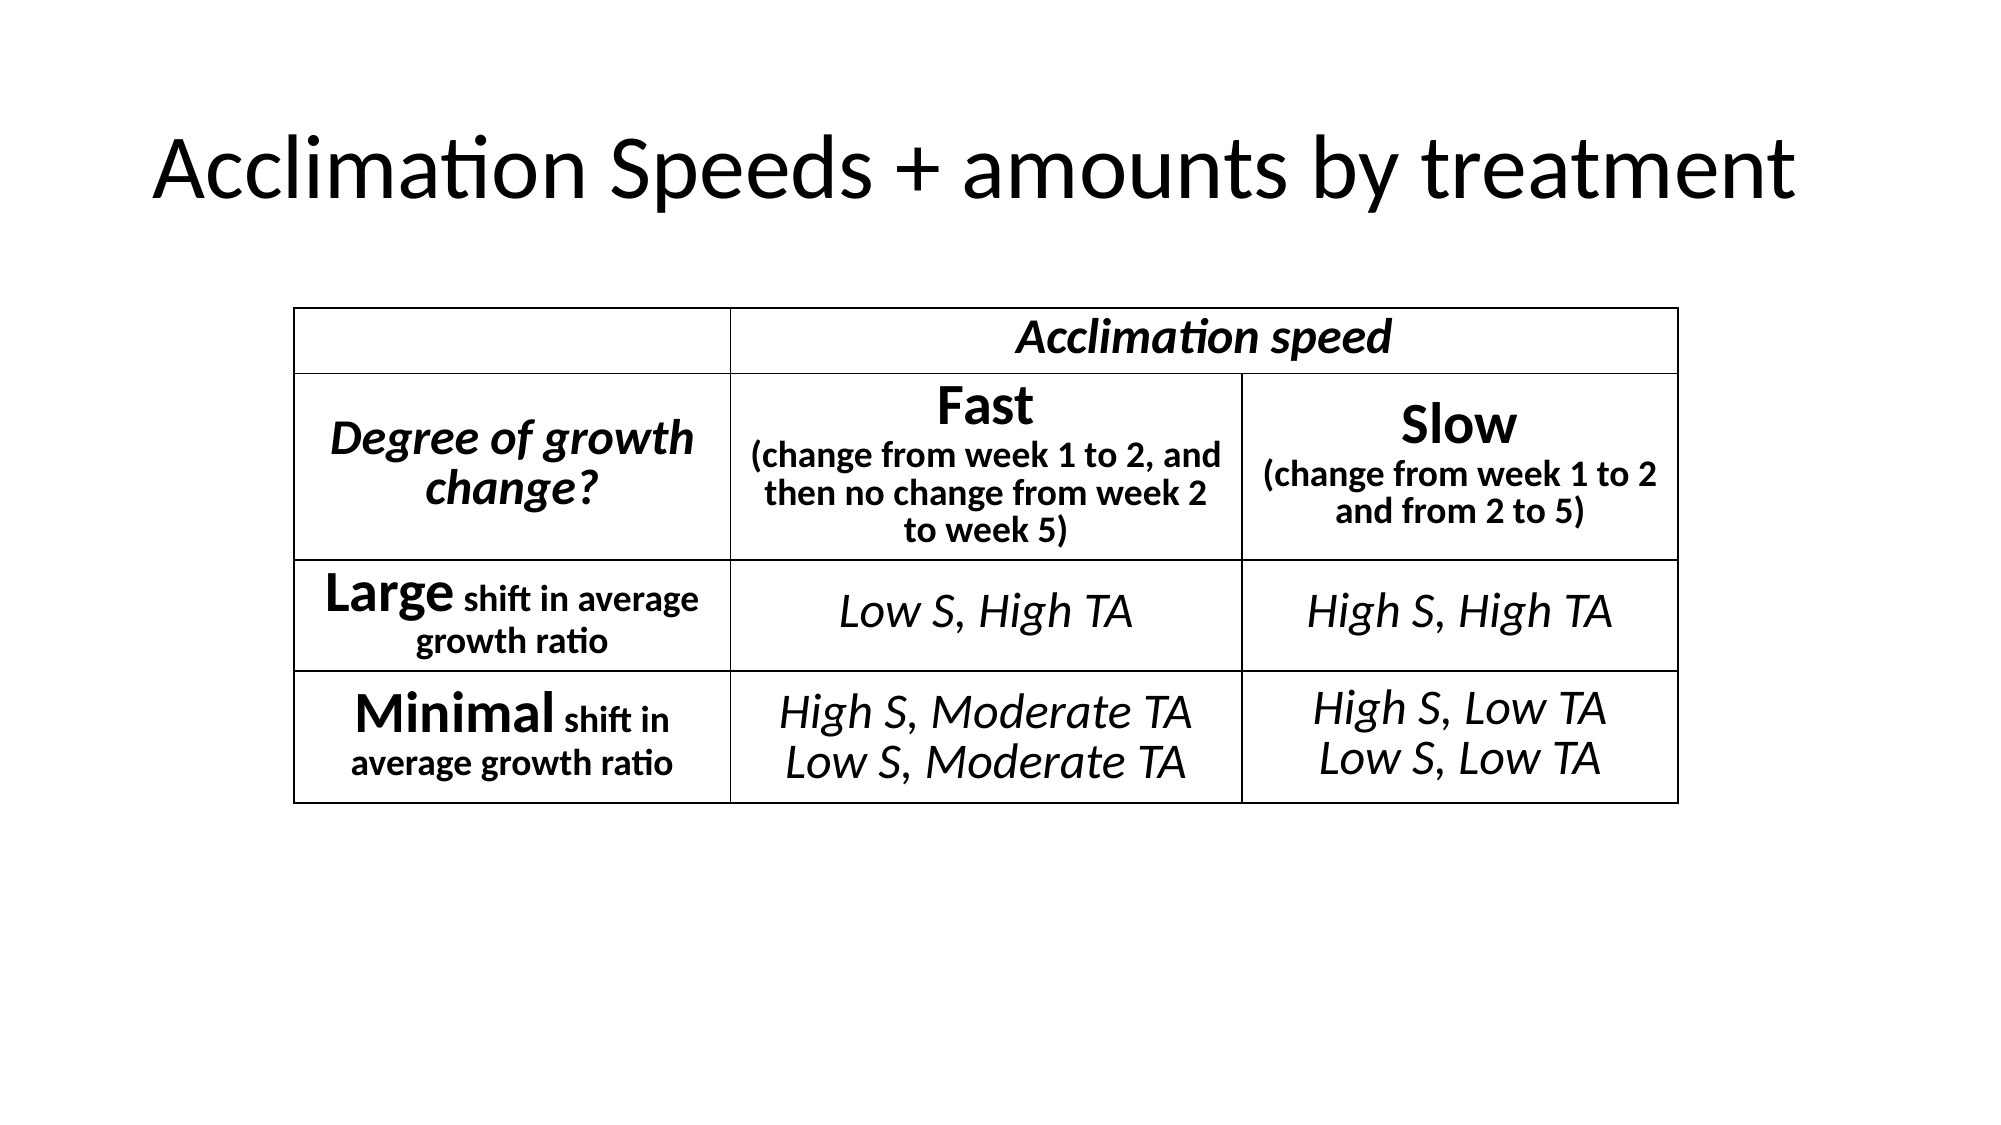

# Acclimation Speeds + amounts by treatment
|  | Acclimation speed |  |
| --- | --- | --- |
| Degree of growth change? | Fast (change from week 1 to 2, and then no change from week 2 to week 5) | Slow (change from week 1 to 2 and from 2 to 5) |
| Large shift in average growth ratio | Low S, High TA | High S, High TA |
| Minimal shift in average growth ratio | High S, Moderate TA Low S, Moderate TA | High S, Low TA Low S, Low TA |